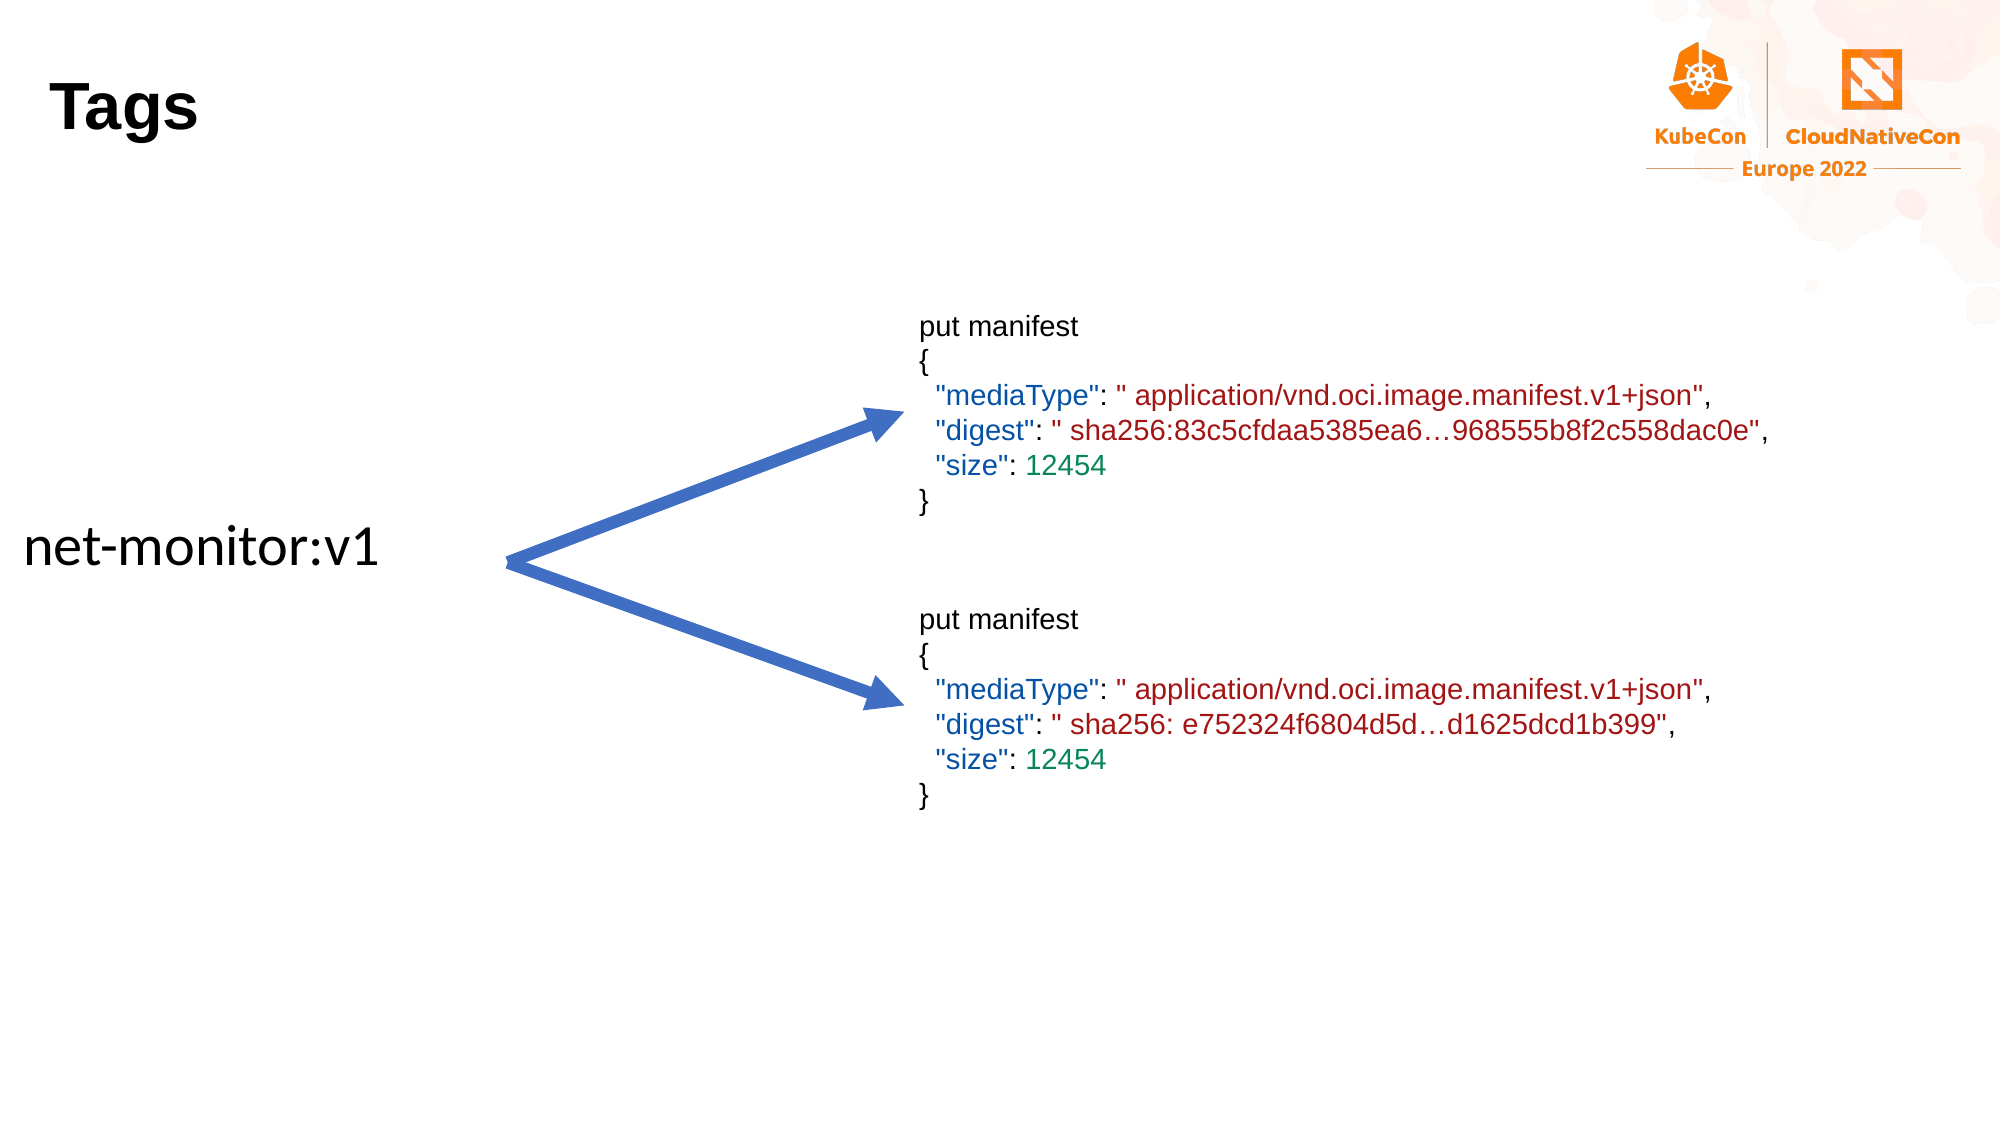

# Tags
put manifest
{
  "mediaType": " application/vnd.oci.image.manifest.v1+json",
  "digest": " sha256:83c5cfdaa5385ea6…968555b8f2c558dac0e",
  "size": 12454
}
net-monitor:v1
put manifest
{
  "mediaType": " application/vnd.oci.image.manifest.v1+json",
  "digest": " sha256: e752324f6804d5d…d1625dcd1b399",
  "size": 12454
}